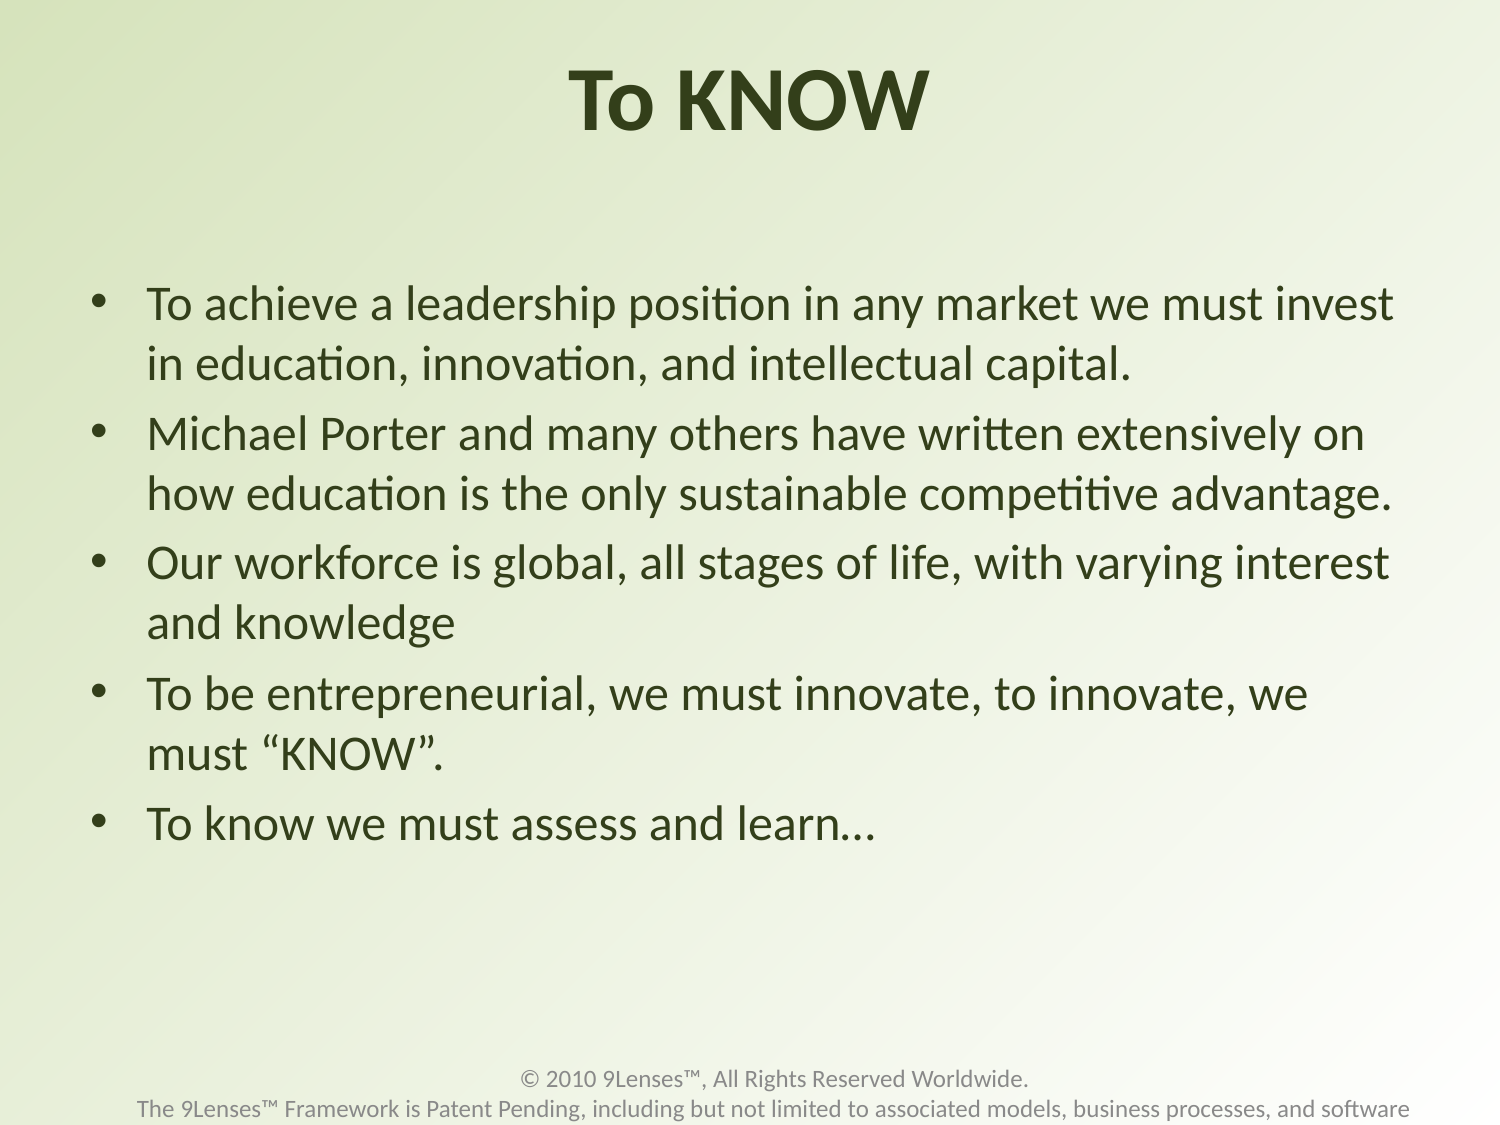

# To KNOW
To achieve a leadership position in any market we must invest in education, innovation, and intellectual capital.
Michael Porter and many others have written extensively on how education is the only sustainable competitive advantage.
Our workforce is global, all stages of life, with varying interest and knowledge
To be entrepreneurial, we must innovate, to innovate, we must “KNOW”.
To know we must assess and learn…